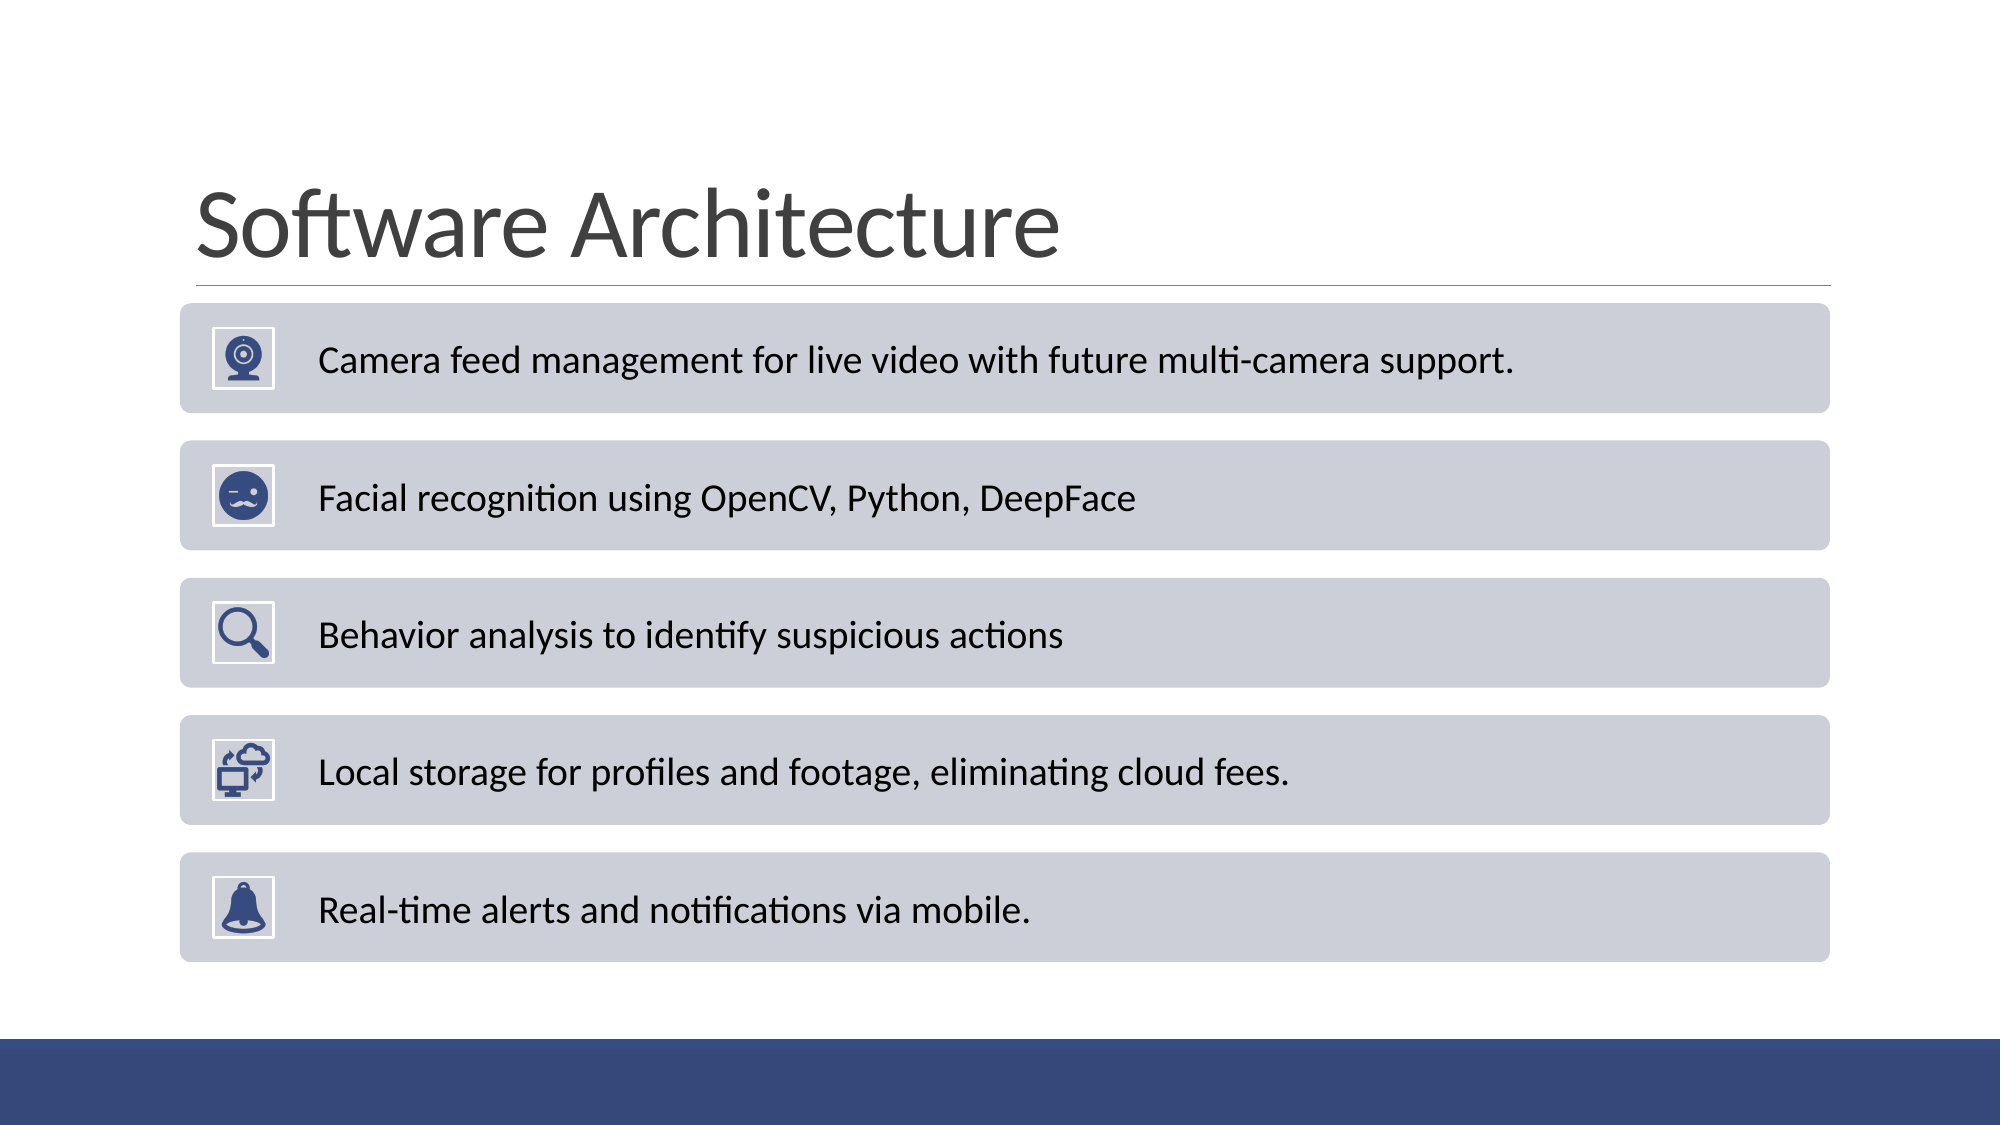

# Software Architecture
Camera feed management for live video with future multi-camera support.
Facial recognition using OpenCV, Python, DeepFace
Behavior analysis to identify suspicious actions
Local storage for profiles and footage, eliminating cloud fees.
Real-time alerts and notifications via mobile.